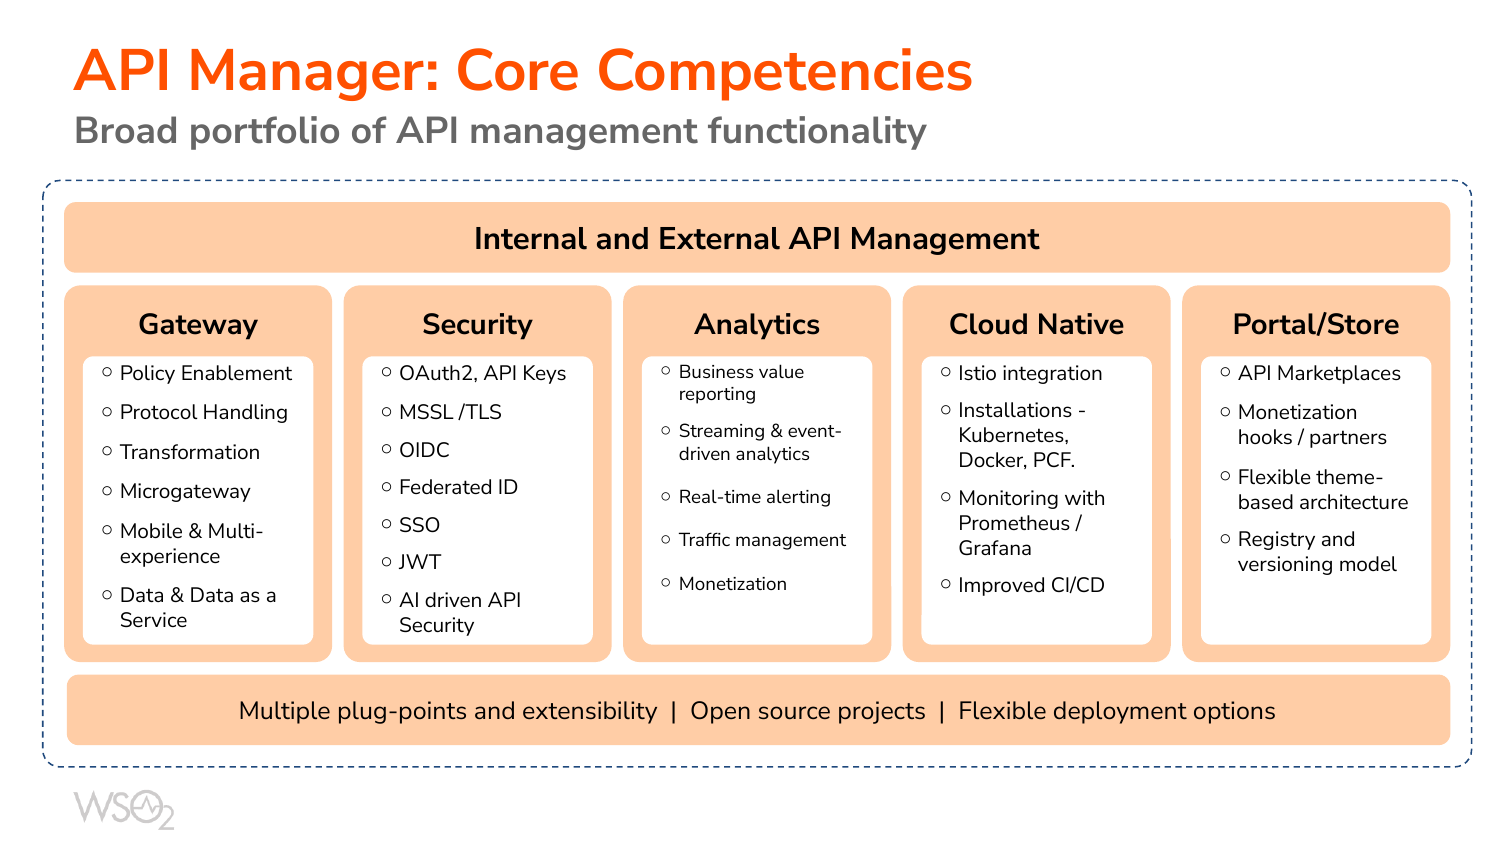

API Manager: Core Competencies
# Broad portfolio of API management functionality

Internal and External API Management
Gateway
Security
Analytics
Cloud Native
Portal/Store
Policy Enablement
Protocol Handling
Transformation
Microgateway
Mobile & Multi-experience
Data & Data as a Service
Business value reporting
Streaming & event-driven analytics
Real-time alerting
Traffic management
Monetization
Istio integration
Installations - Kubernetes, Docker, PCF.
Monitoring with Prometheus / Grafana
Improved CI/CD
API Marketplaces
Monetization hooks / partners
Flexible theme-based architecture
Registry and versioning model

OAuth2, API Keys
MSSL /TLS
OIDC
Federated ID
SSO
JWT
AI driven API Security
Multiple plug-points and extensibility  |  Open source projects  |  Flexible deployment options